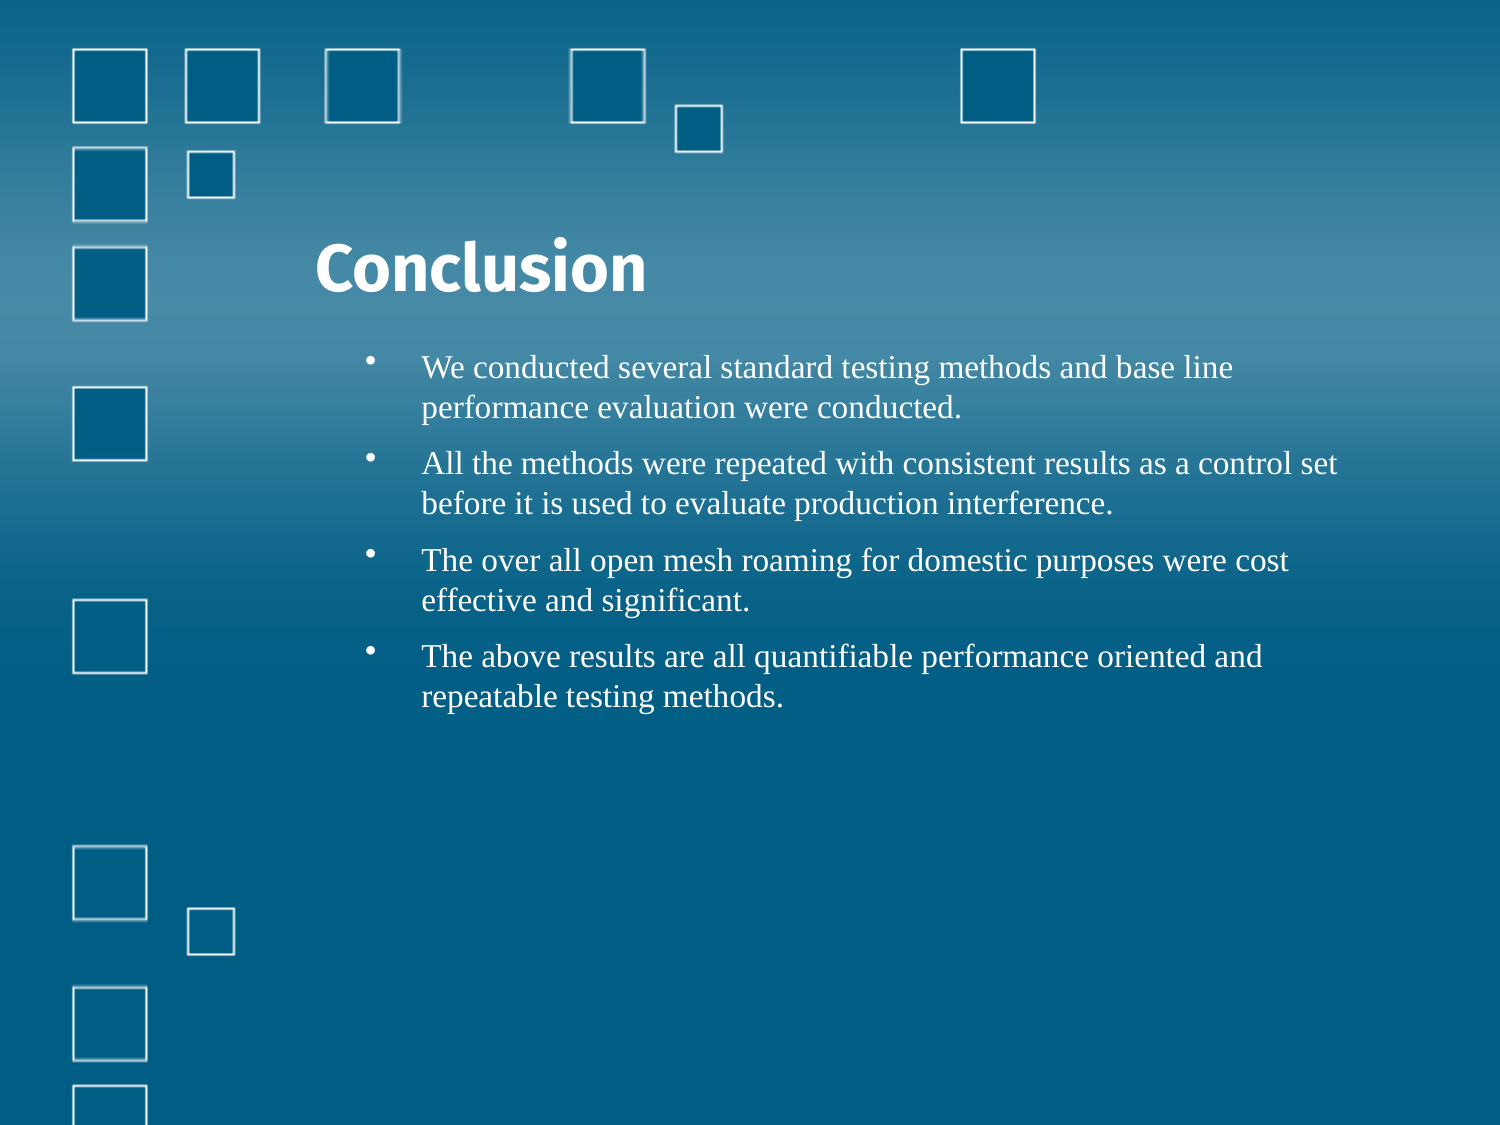

# Conclusion
We conducted several standard testing methods and base line performance evaluation were conducted.
All the methods were repeated with consistent results as a control set before it is used to evaluate production interference.
The over all open mesh roaming for domestic purposes were cost effective and significant.
The above results are all quantifiable performance oriented and repeatable testing methods.